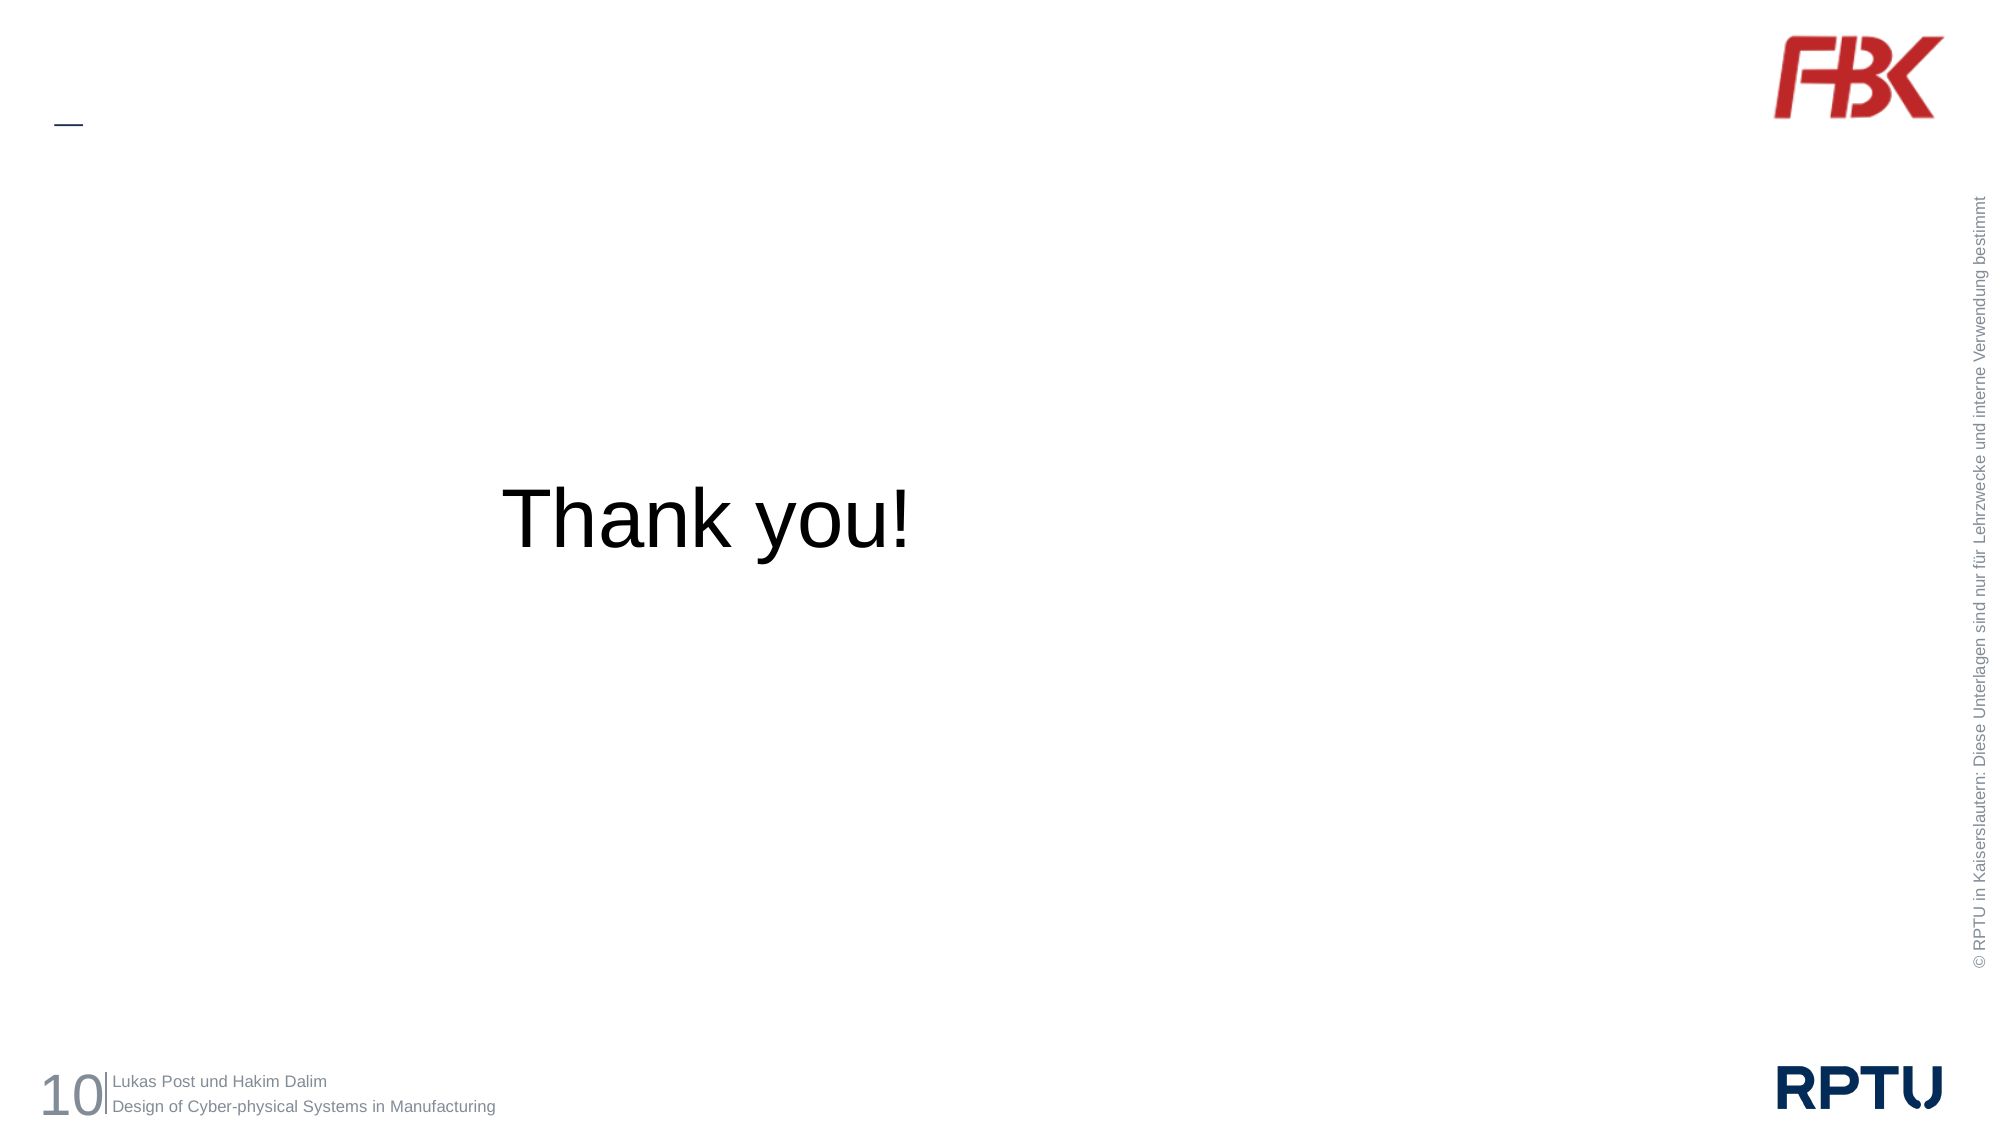

_

Thank you!

10
Lukas Post und Hakim Dalim
Design of Cyber-physical Systems in Manufacturing